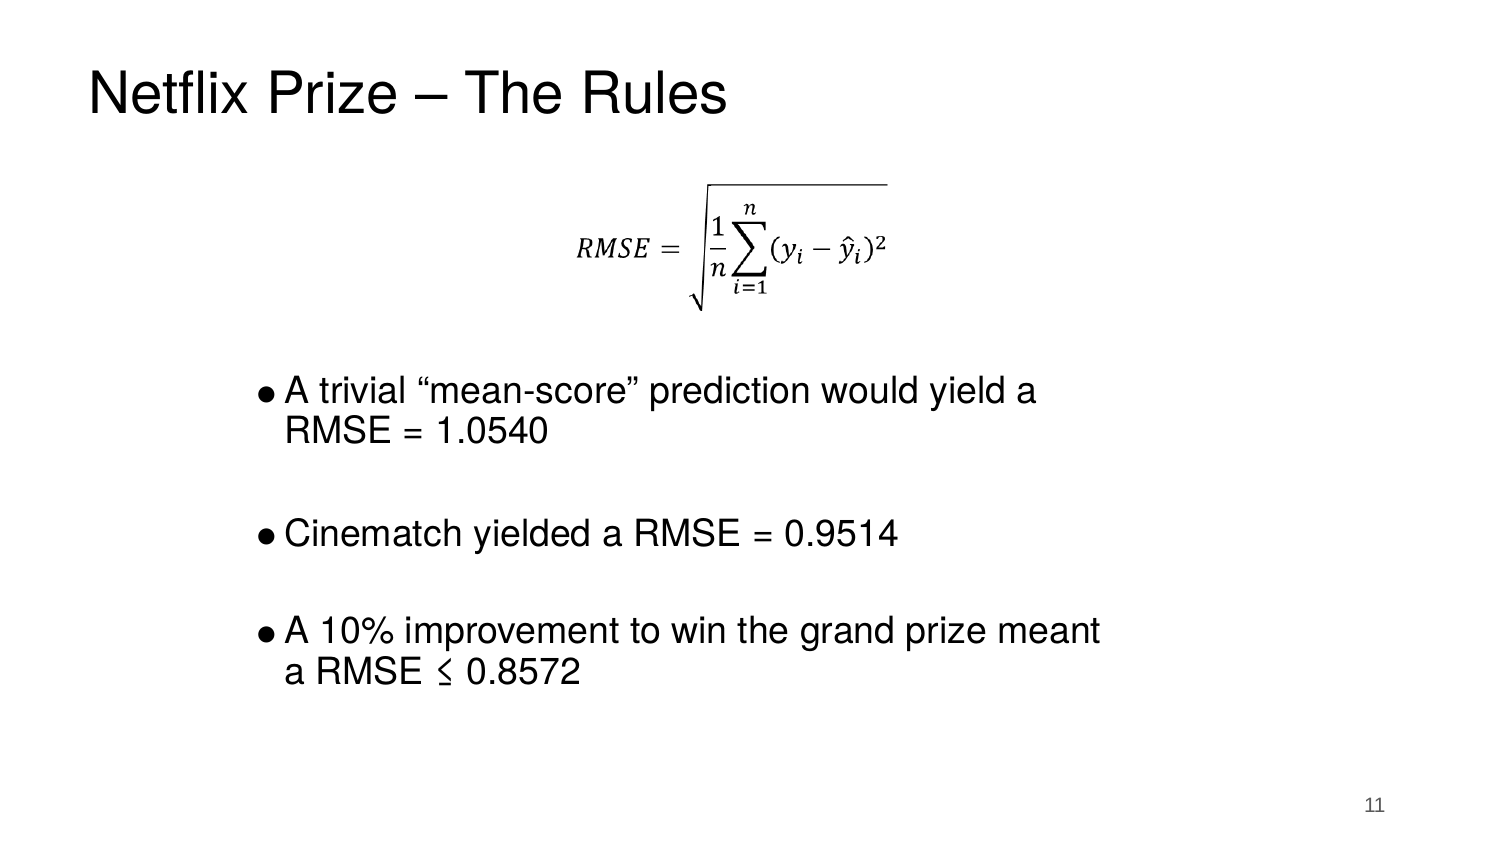

# Netflix Prize – The Rules

A trivial “mean-score” prediction would yield a RMSE = 1.0540
Cinematch yielded a RMSE = 0.9514
A 10% improvement to win the grand prize meant a RMSE ≤ 0.8572
11